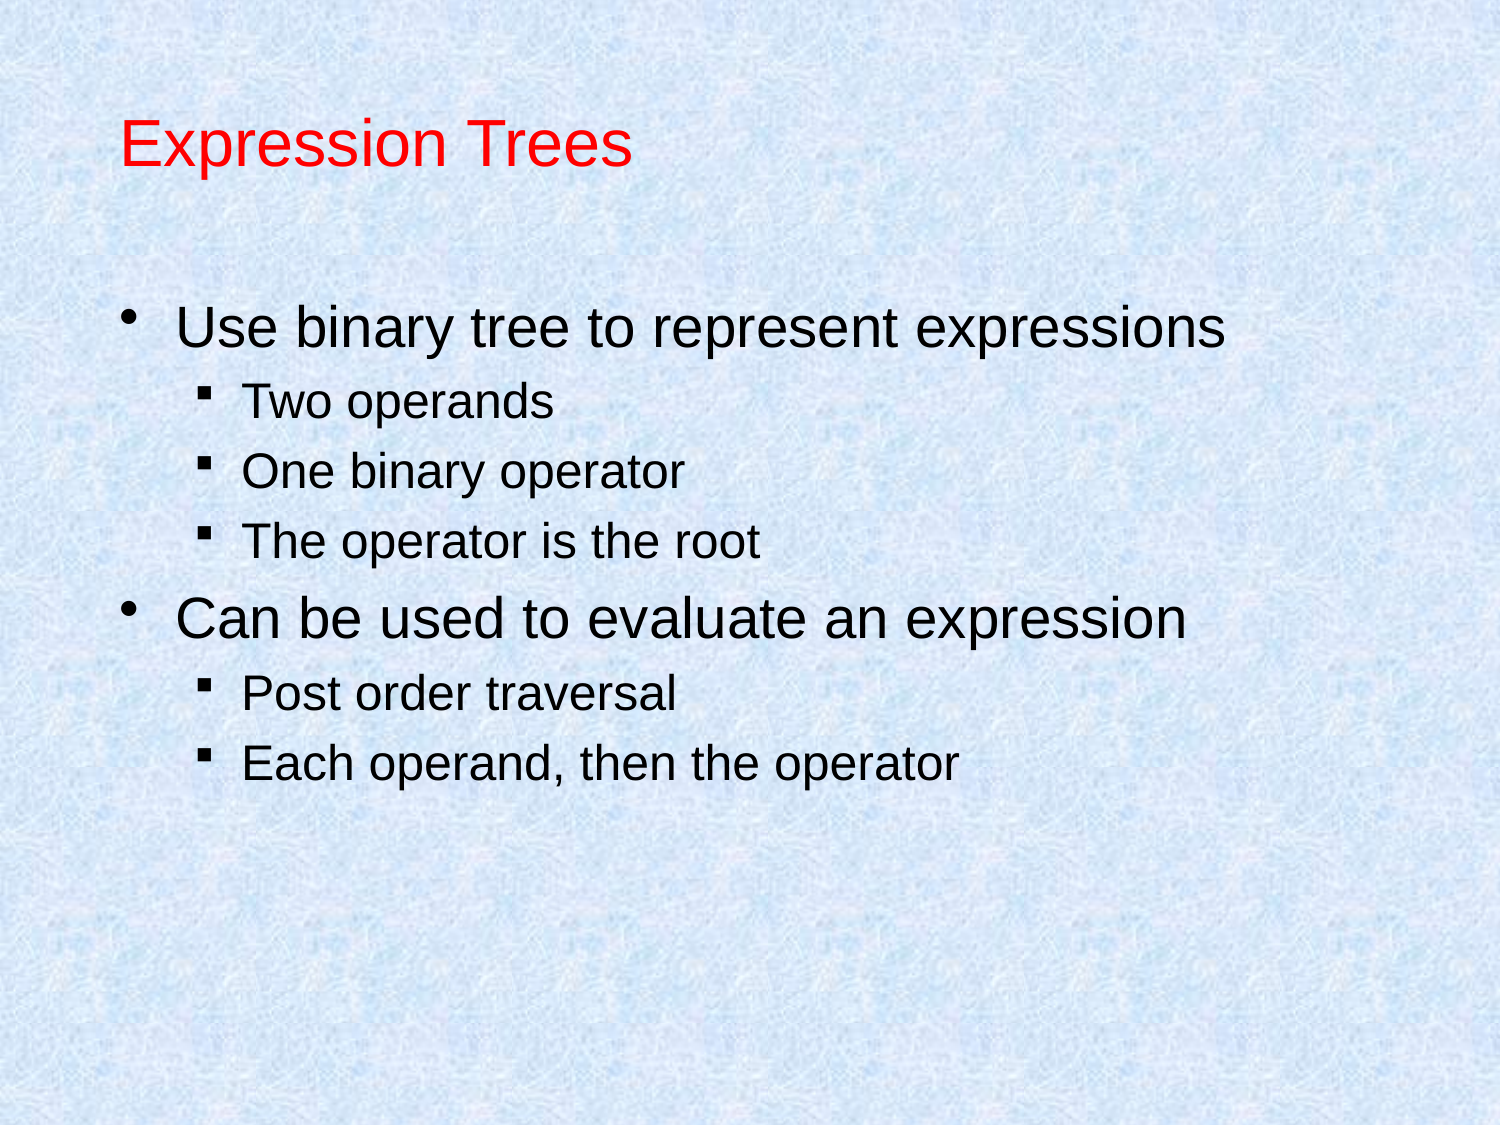

# Expression Trees
Use binary tree to represent expressions
Two operands
One binary operator
The operator is the root
Can be used to evaluate an expression
Post order traversal
Each operand, then the operator